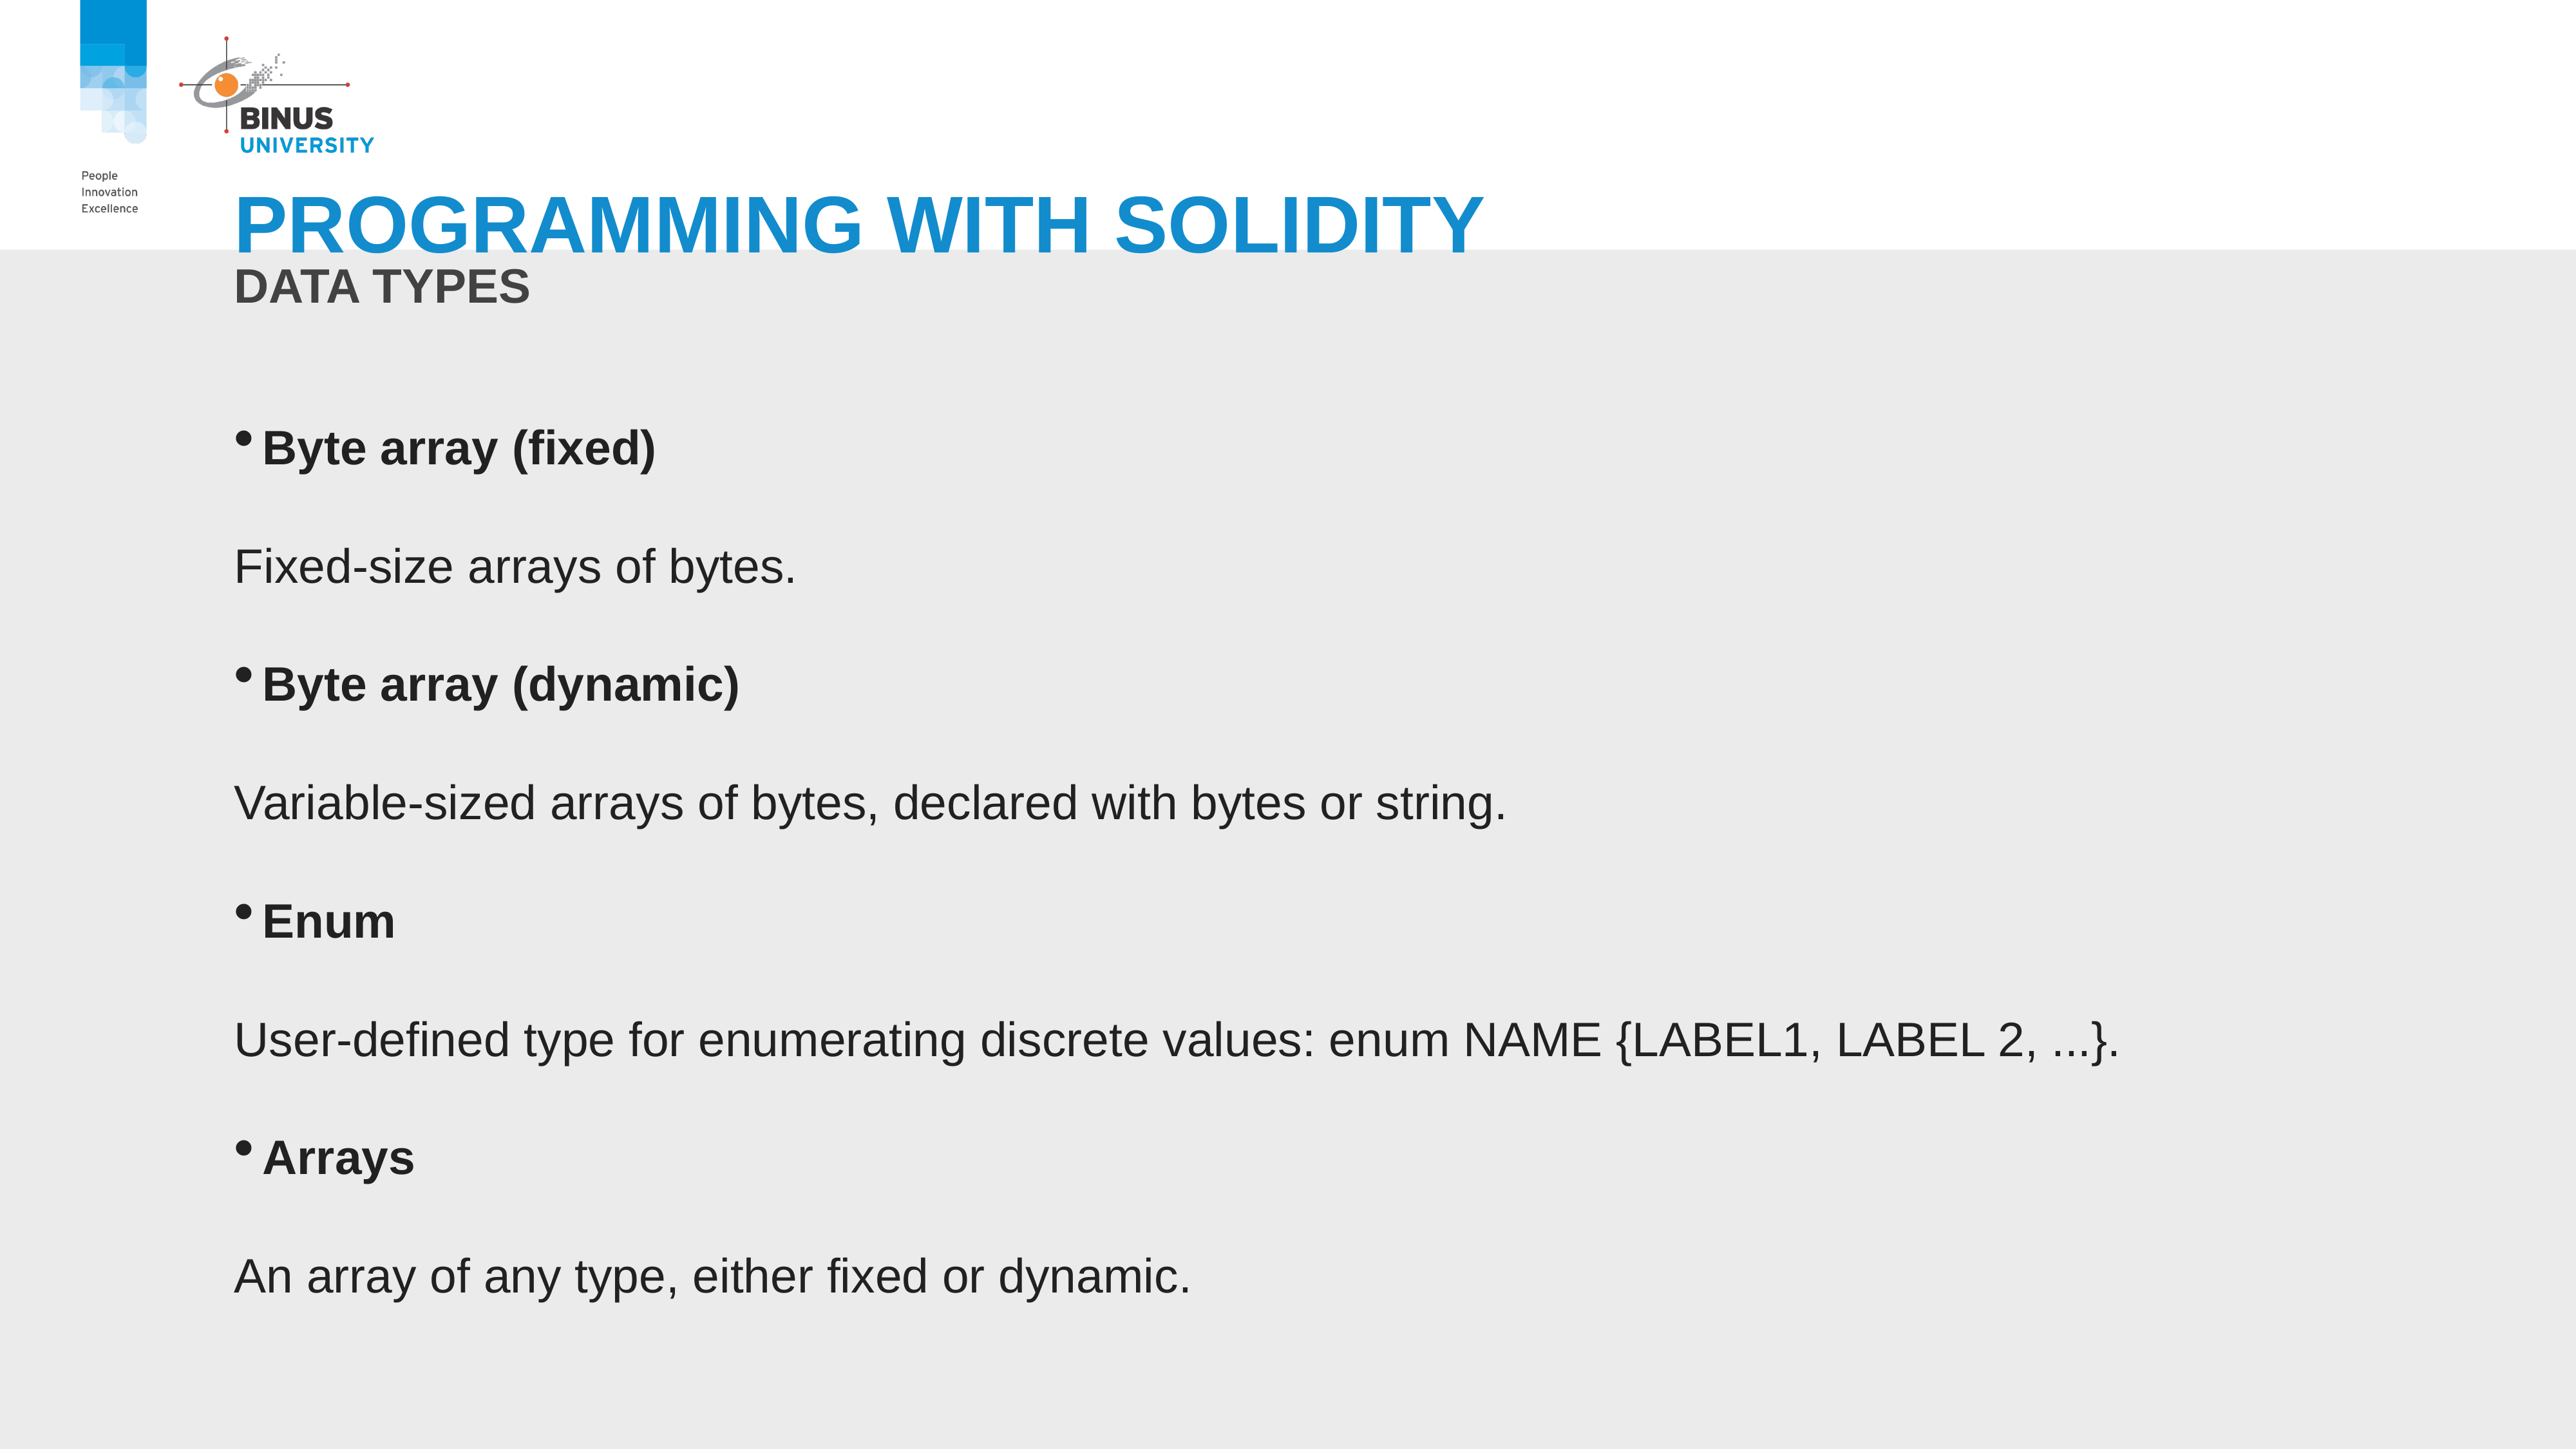

# Programming with solidity
Data types
Byte array (fixed)
Fixed-size arrays of bytes.
Byte array (dynamic)
Variable-sized arrays of bytes, declared with bytes or string.
Enum
User-defined type for enumerating discrete values: enum NAME {LABEL1, LABEL 2, ...}.
Arrays
An array of any type, either fixed or dynamic.